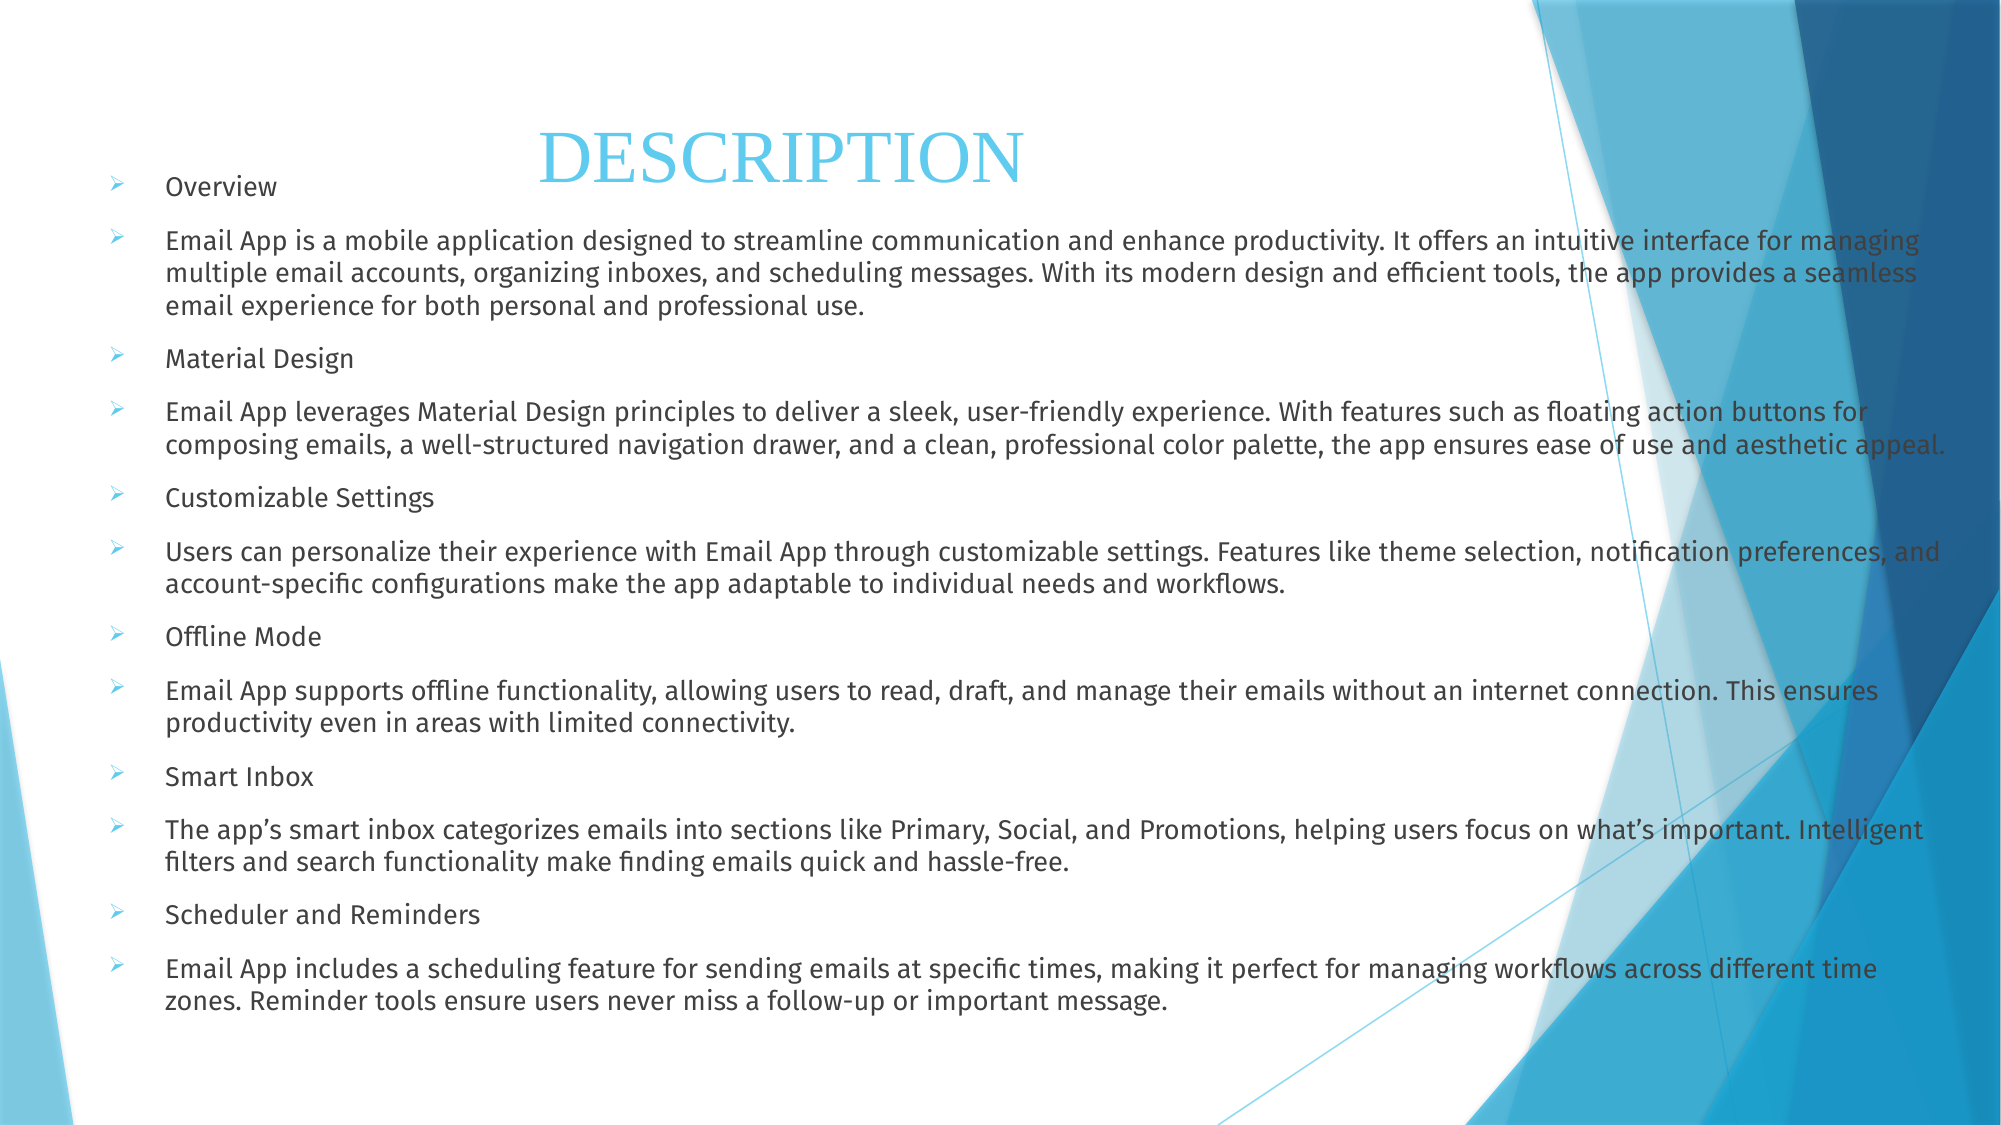

# DESCRIPTION
Overview
Email App is a mobile application designed to streamline communication and enhance productivity. It offers an intuitive interface for managing multiple email accounts, organizing inboxes, and scheduling messages. With its modern design and efficient tools, the app provides a seamless email experience for both personal and professional use.
Material Design
Email App leverages Material Design principles to deliver a sleek, user-friendly experience. With features such as floating action buttons for composing emails, a well-structured navigation drawer, and a clean, professional color palette, the app ensures ease of use and aesthetic appeal.
Customizable Settings
Users can personalize their experience with Email App through customizable settings. Features like theme selection, notification preferences, and account-specific configurations make the app adaptable to individual needs and workflows.
Offline Mode
Email App supports offline functionality, allowing users to read, draft, and manage their emails without an internet connection. This ensures productivity even in areas with limited connectivity.
Smart Inbox
The app’s smart inbox categorizes emails into sections like Primary, Social, and Promotions, helping users focus on what’s important. Intelligent filters and search functionality make finding emails quick and hassle-free.
Scheduler and Reminders
Email App includes a scheduling feature for sending emails at specific times, making it perfect for managing workflows across different time zones. Reminder tools ensure users never miss a follow-up or important message.